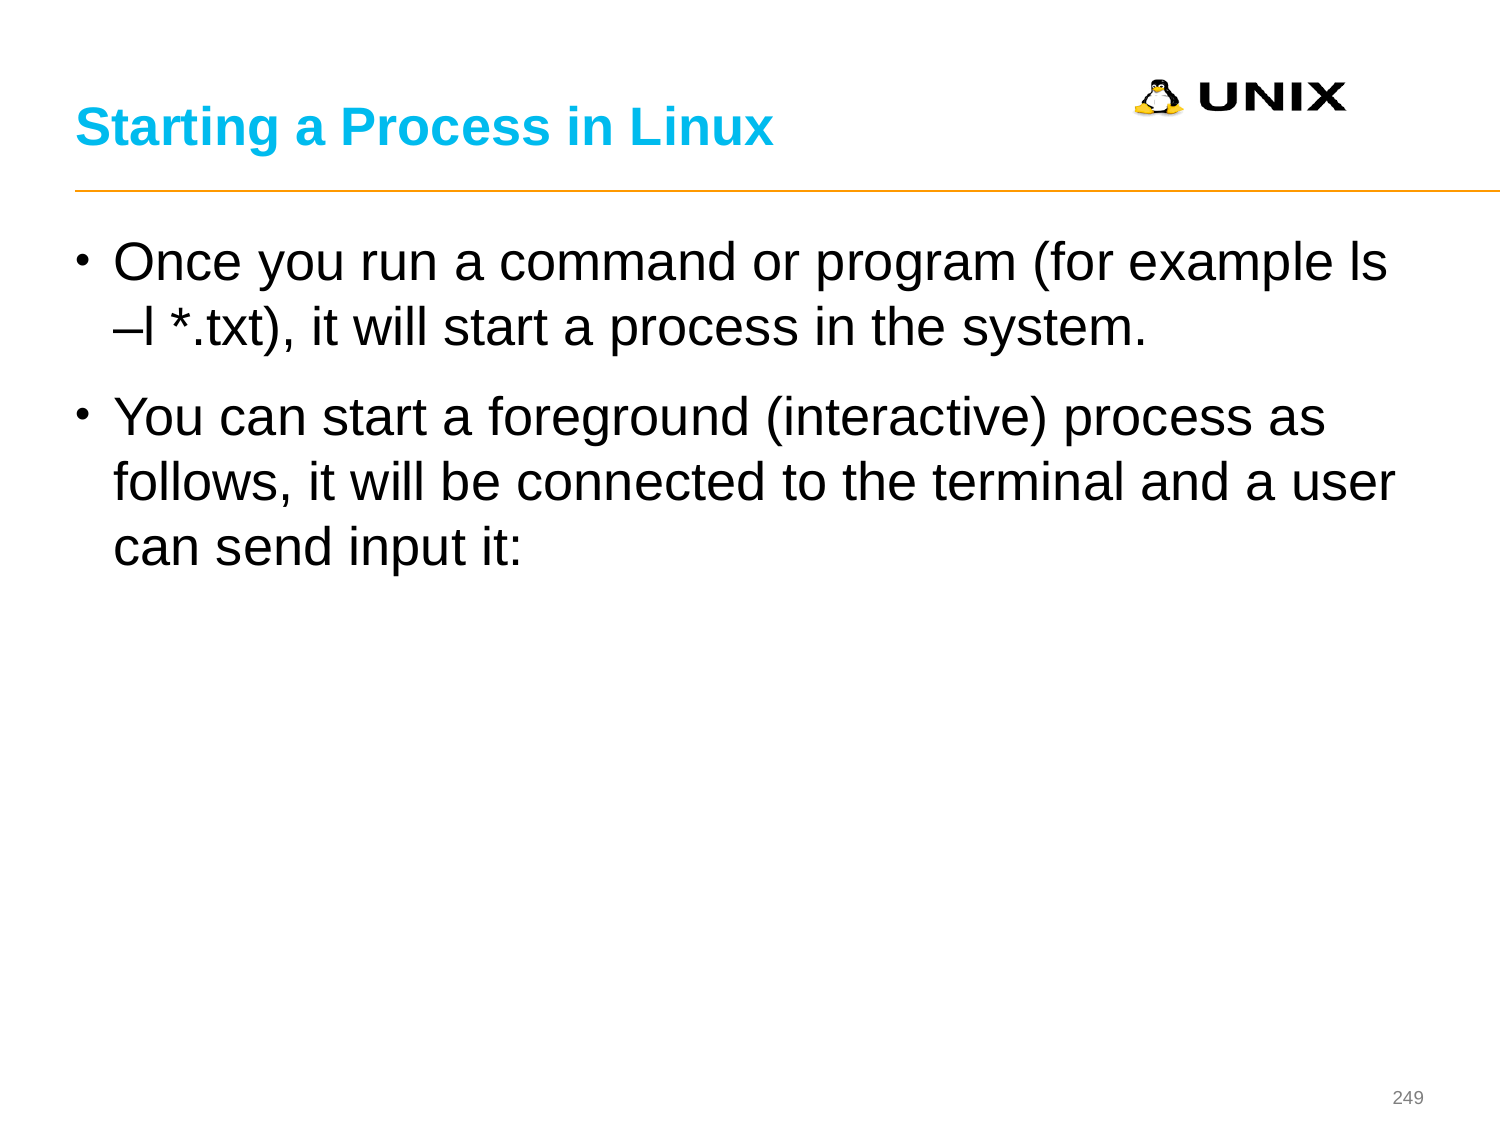

# Starting a Process in Linux
Once you run a command or program (for example ls –l *.txt), it will start a process in the system.
You can start a foreground (interactive) process as follows, it will be connected to the terminal and a user can send input it: